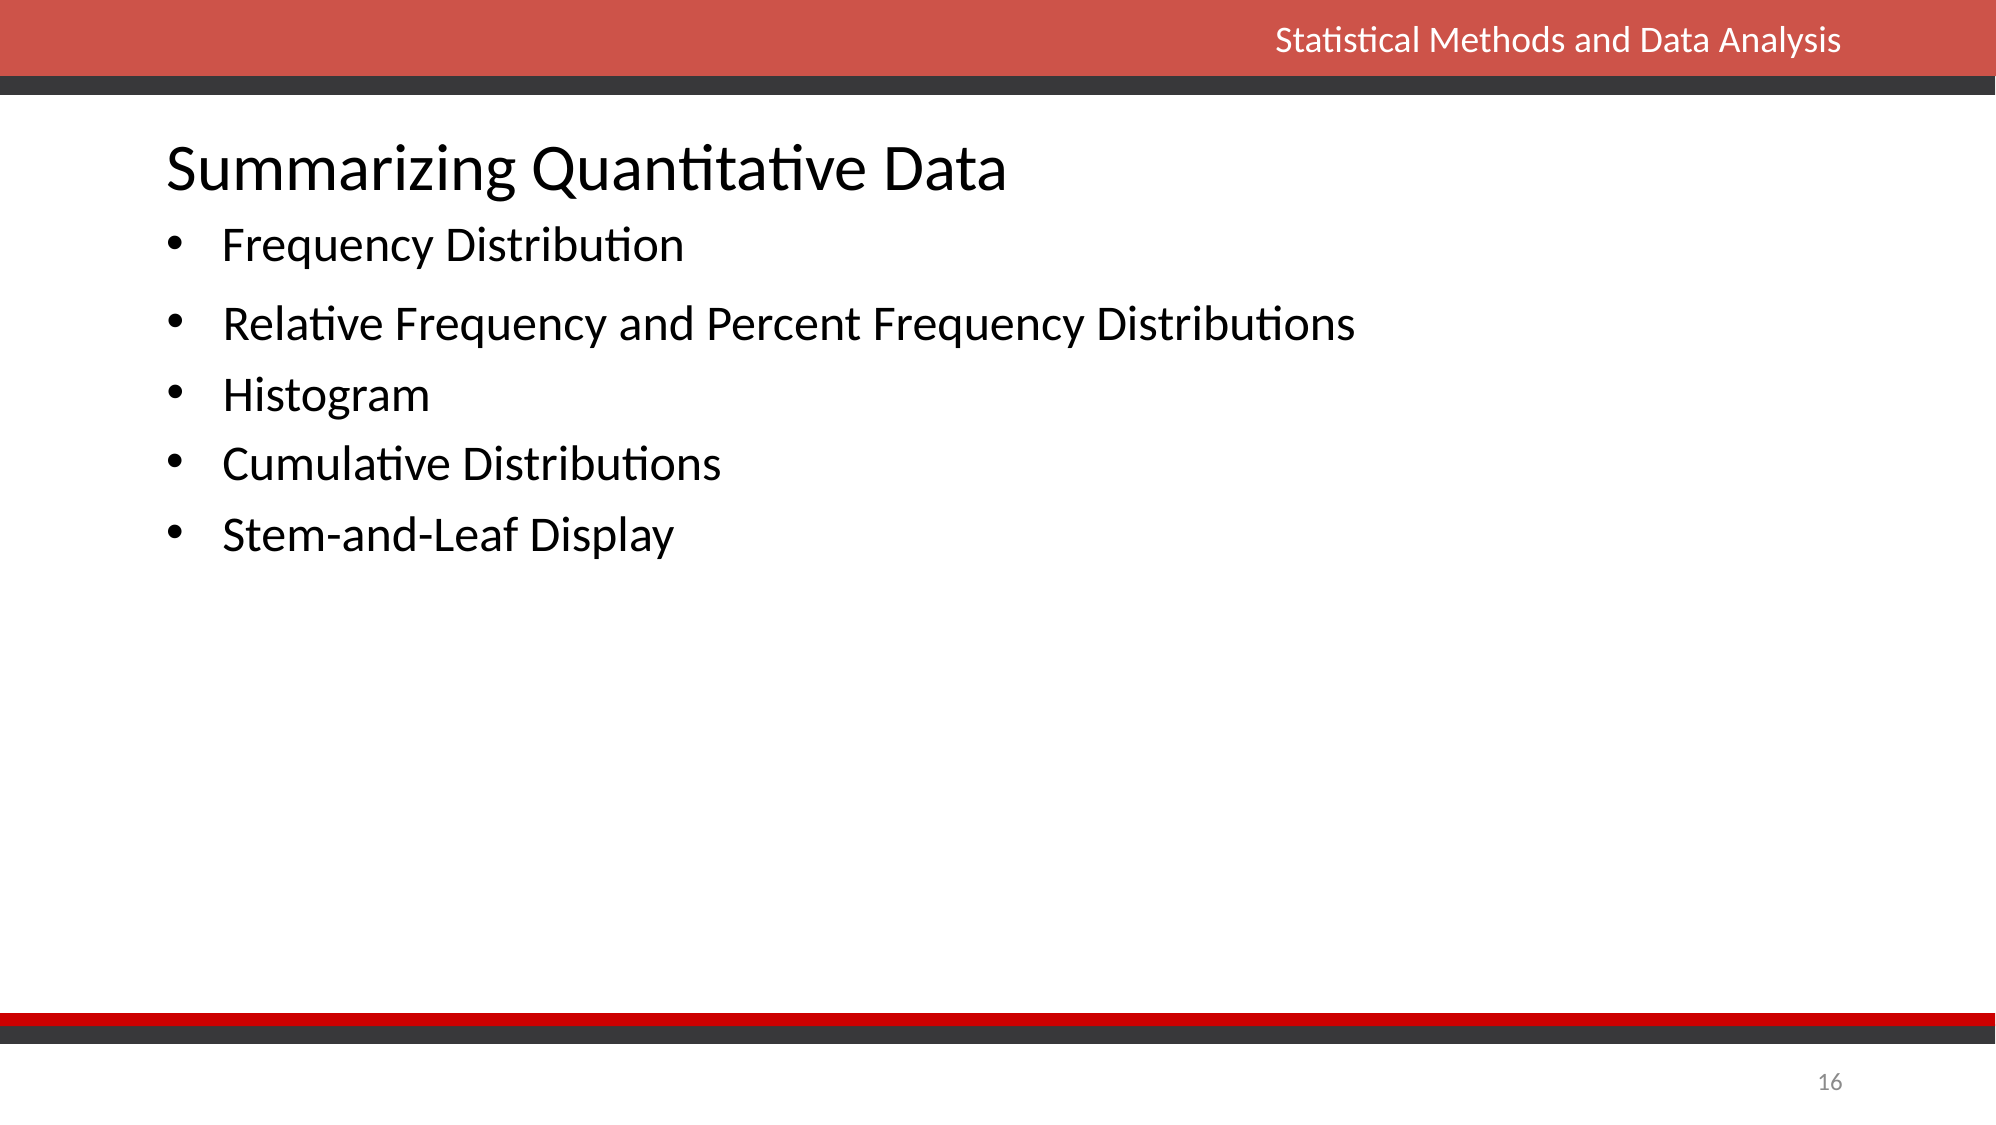

# Summarizing Quantitative Data
Frequency Distribution
Relative Frequency and Percent Frequency Distributions
Histogram
Cumulative Distributions
Stem-and-Leaf Display
16